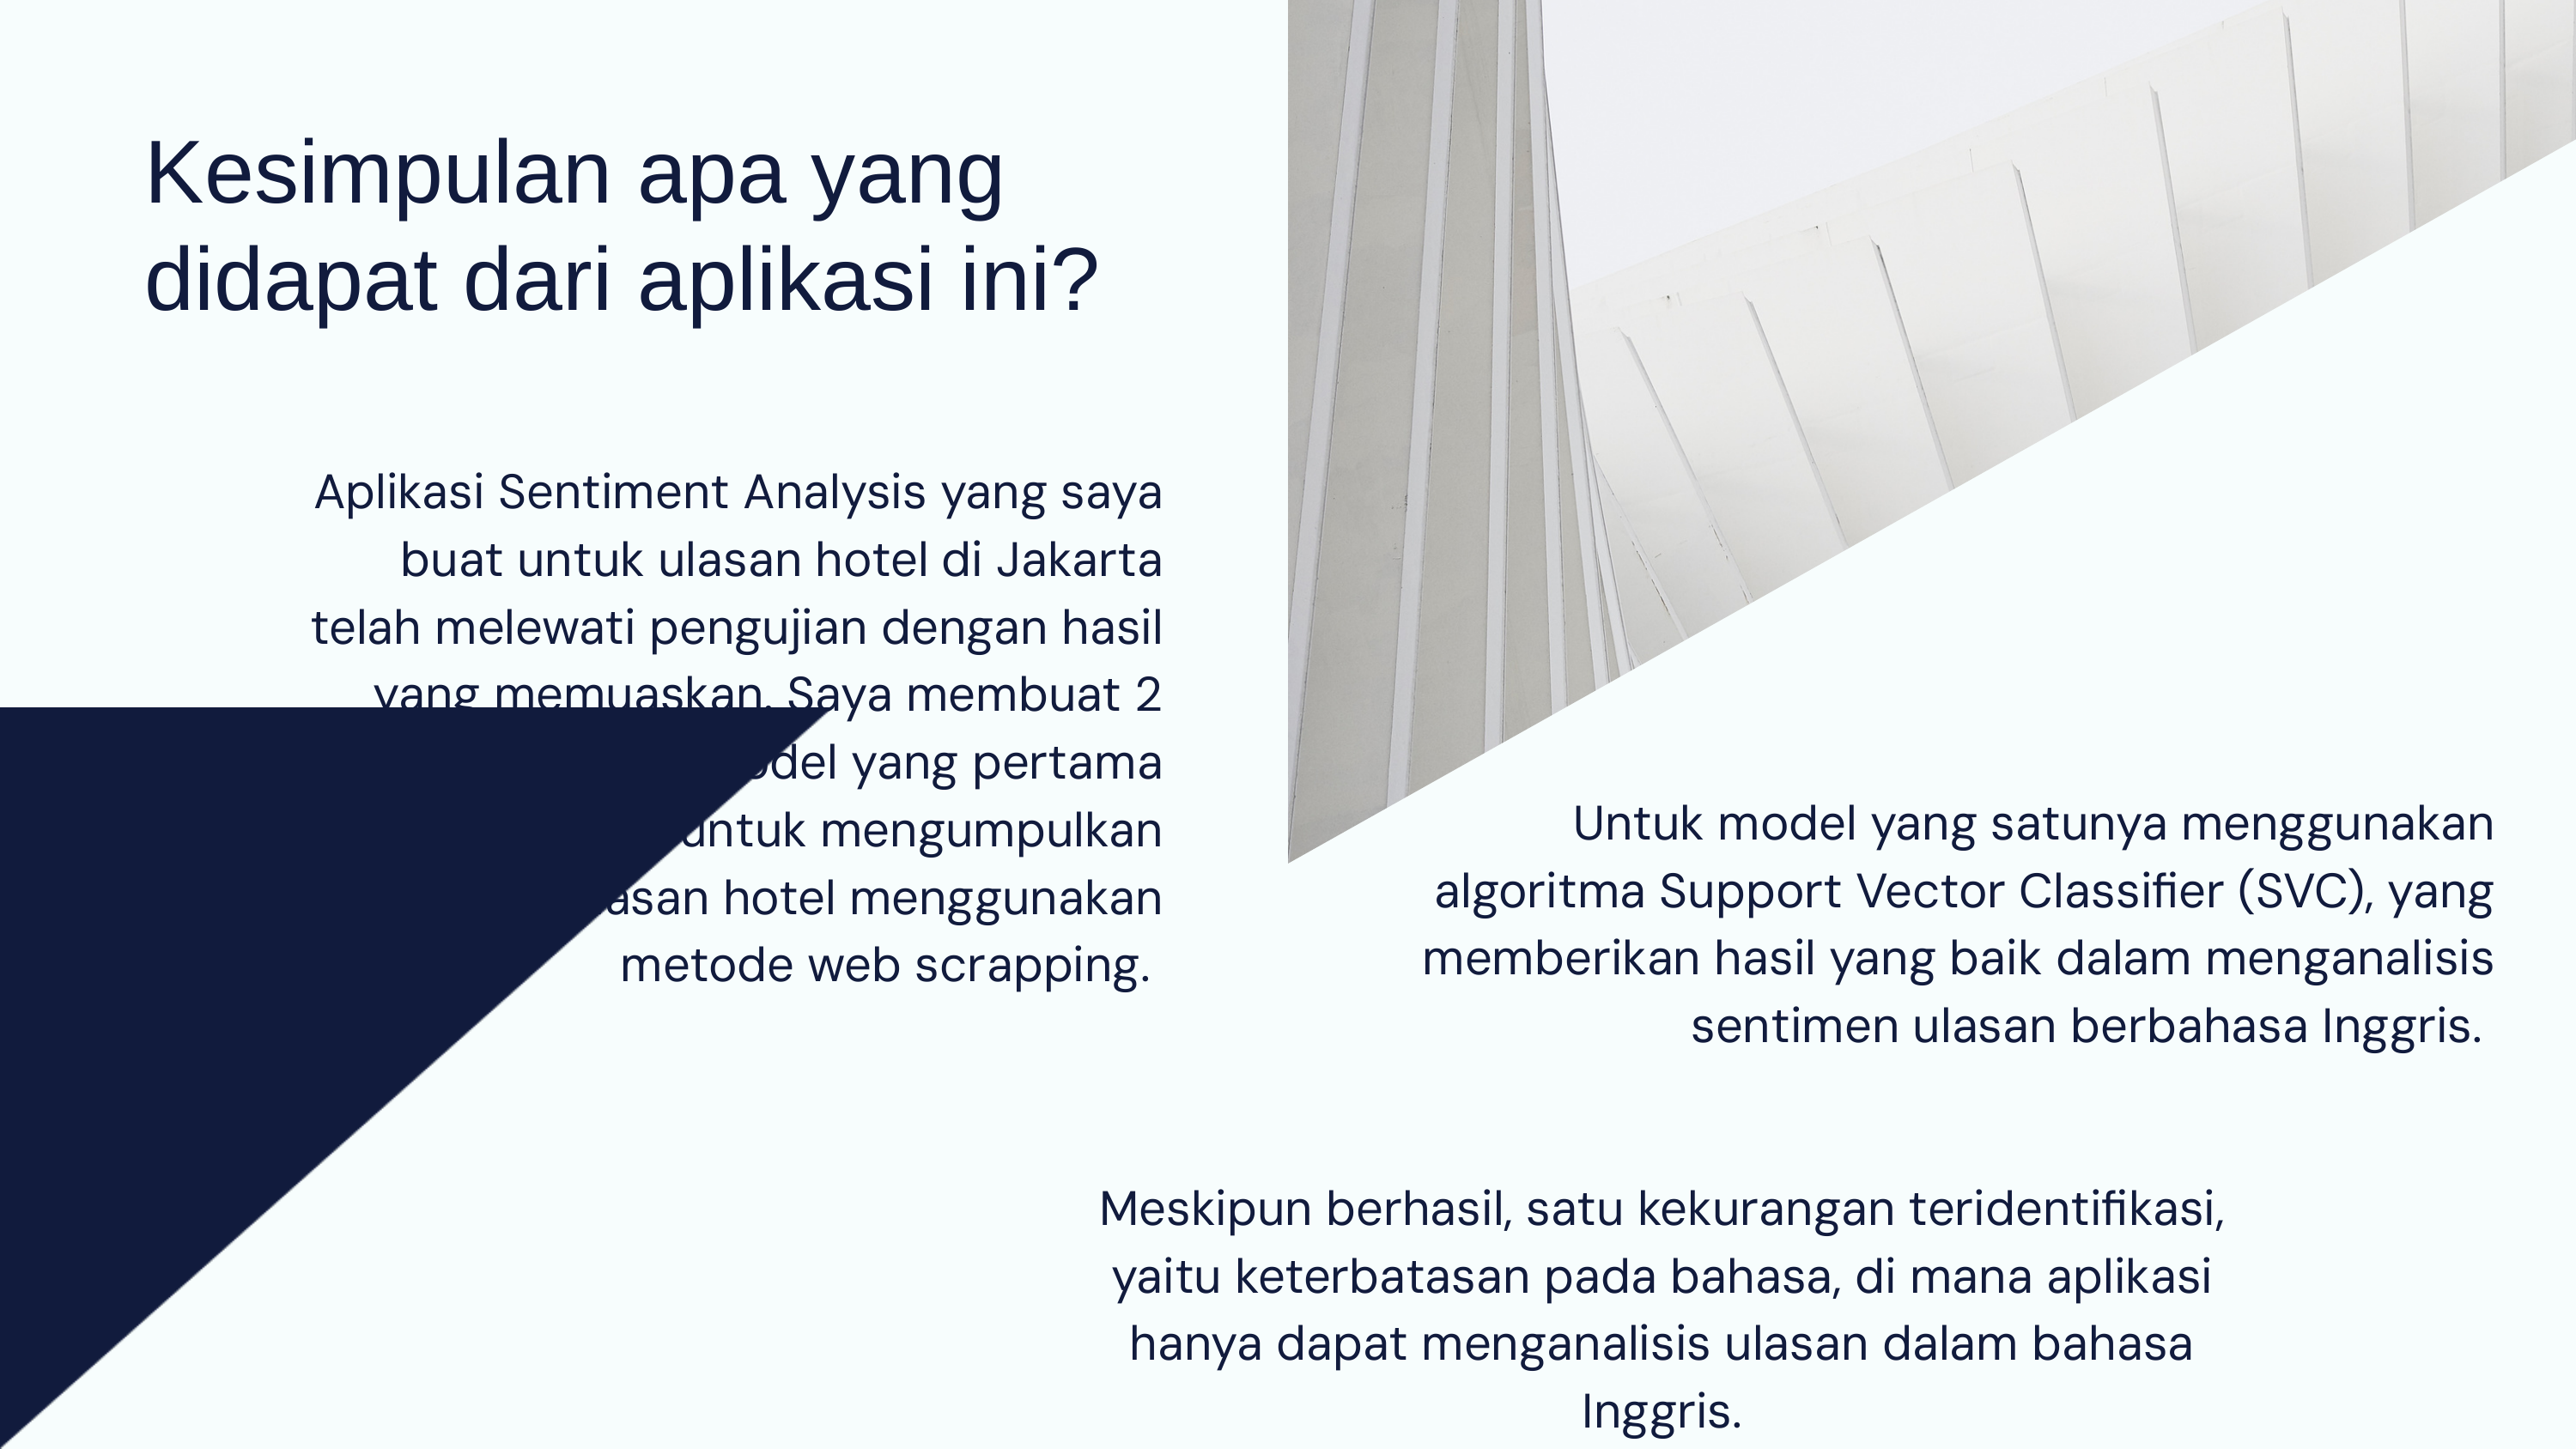

Kesimpulan apa yang didapat dari aplikasi ini?
Aplikasi Sentiment Analysis yang saya buat untuk ulasan hotel di Jakarta telah melewati pengujian dengan hasil yang memuaskan. Saya membuat 2 model disini. Model yang pertama digunakan untuk mengumpulkan dataset ulasan hotel menggunakan metode web scrapping.

Untuk model yang satunya menggunakan algoritma Support Vector Classifier (SVC), yang memberikan hasil yang baik dalam menganalisis sentimen ulasan berbahasa Inggris.
Meskipun berhasil, satu kekurangan teridentifikasi, yaitu keterbatasan pada bahasa, di mana aplikasi hanya dapat menganalisis ulasan dalam bahasa Inggris.